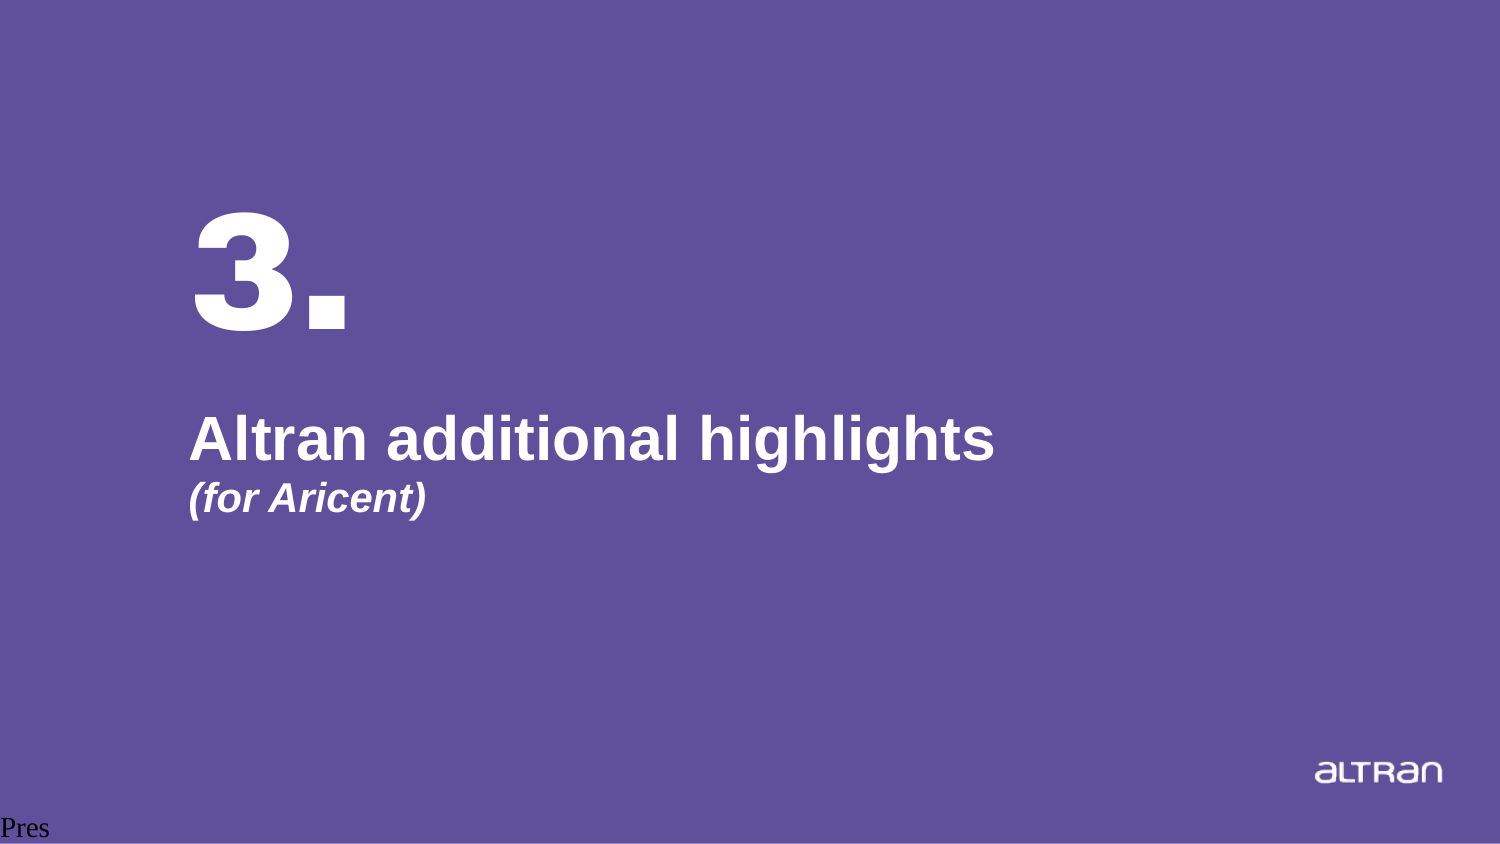

# 3.
Altran additional highlights
(for Aricent)
Presentation title
16
Date